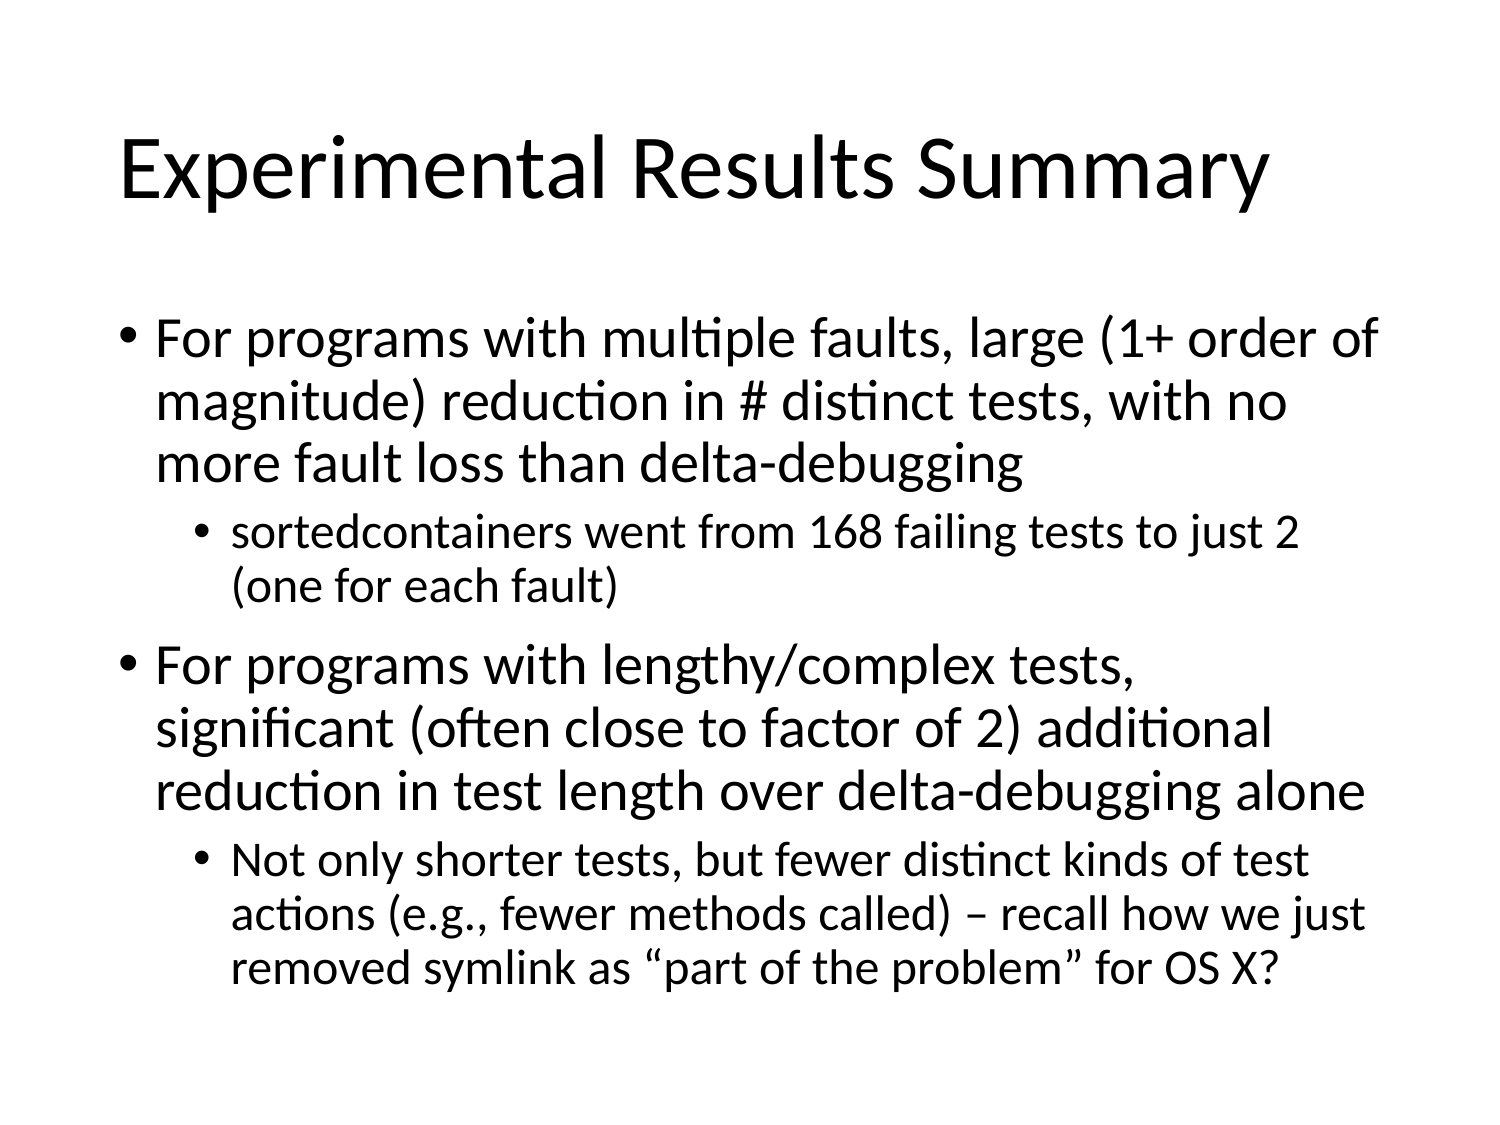

# Experimental Results Summary
For programs with multiple faults, large (1+ order of magnitude) reduction in # distinct tests, with no more fault loss than delta-debugging
sortedcontainers went from 168 failing tests to just 2 (one for each fault)
For programs with lengthy/complex tests, significant (often close to factor of 2) additional reduction in test length over delta-debugging alone
Not only shorter tests, but fewer distinct kinds of test actions (e.g., fewer methods called) – recall how we just removed symlink as “part of the problem” for OS X?